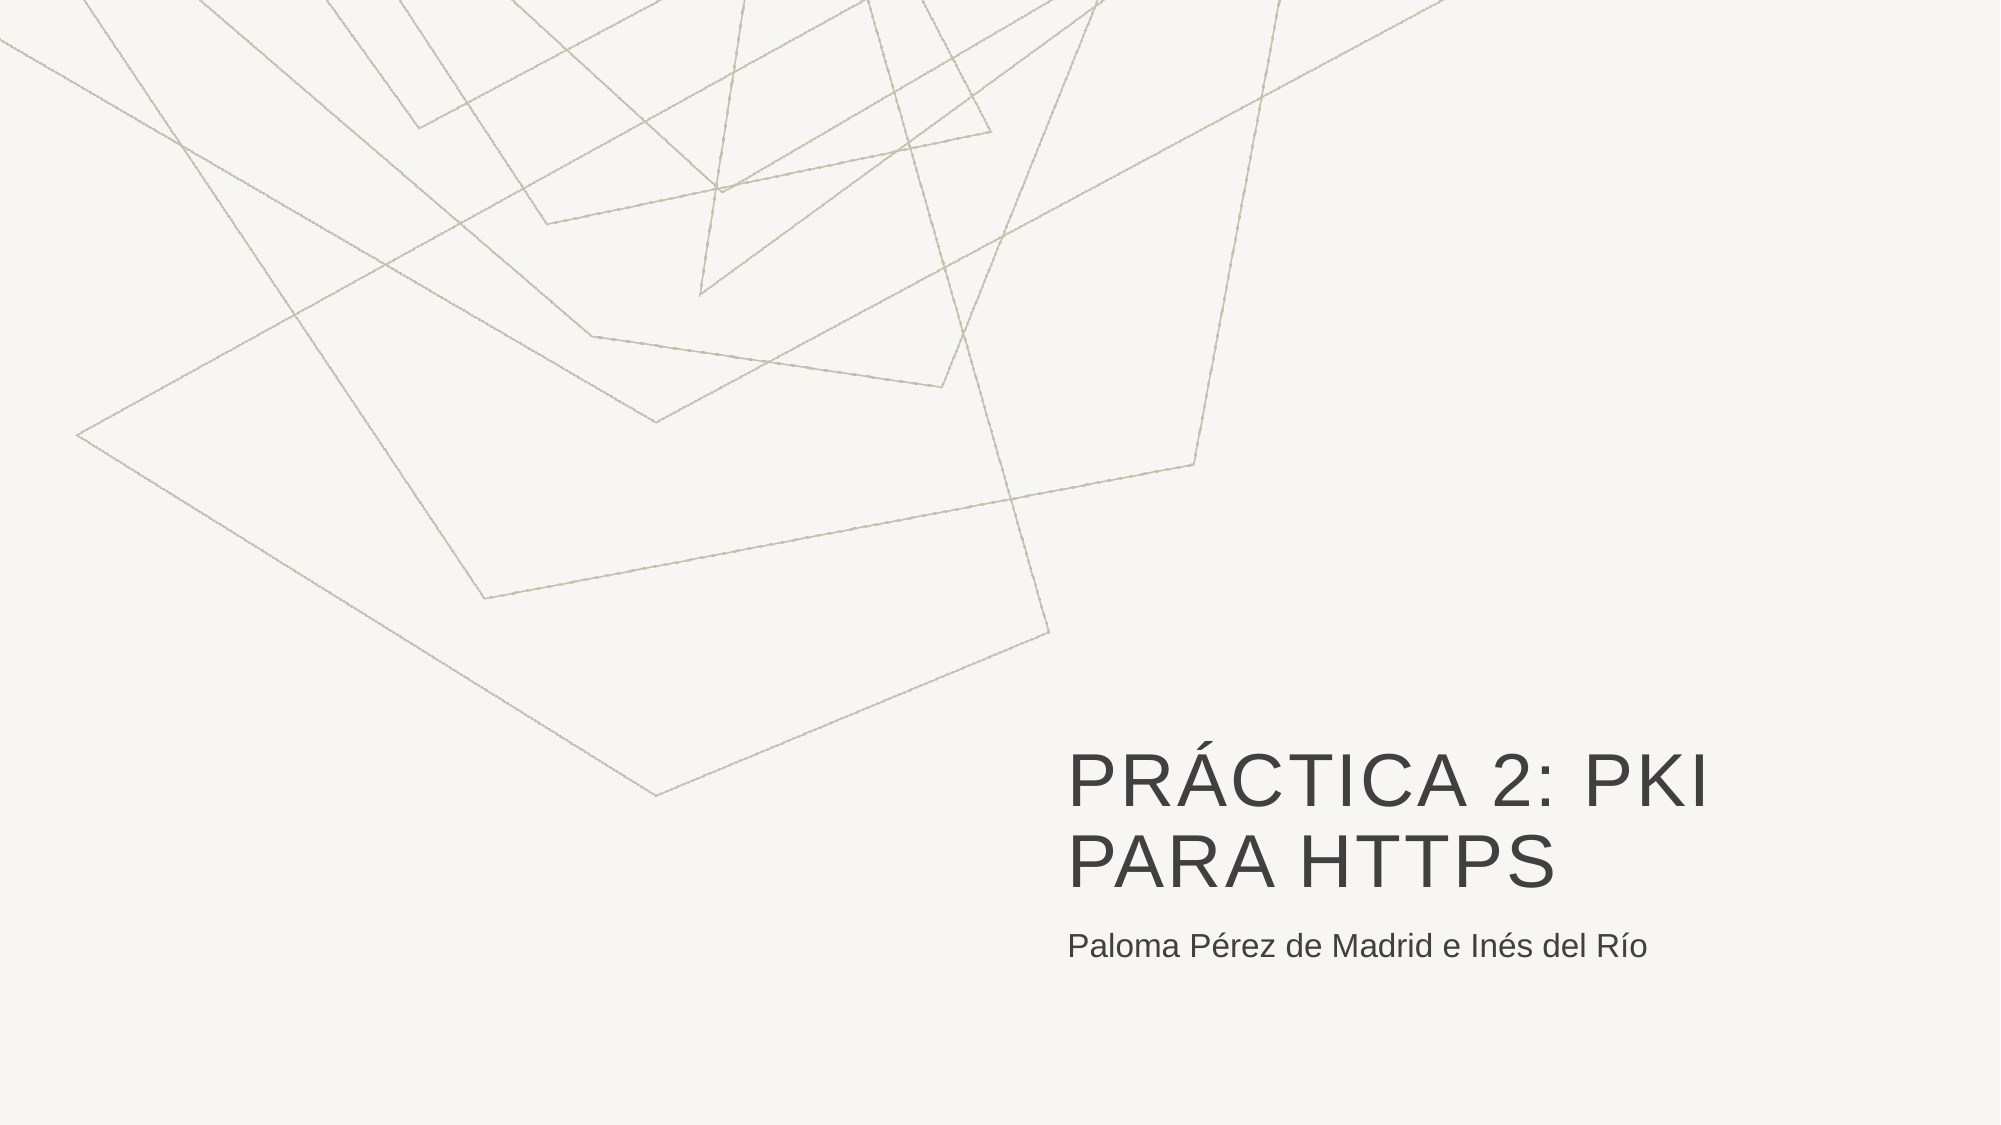

# Práctica 2: pki para https
Paloma Pérez de Madrid e Inés del Río